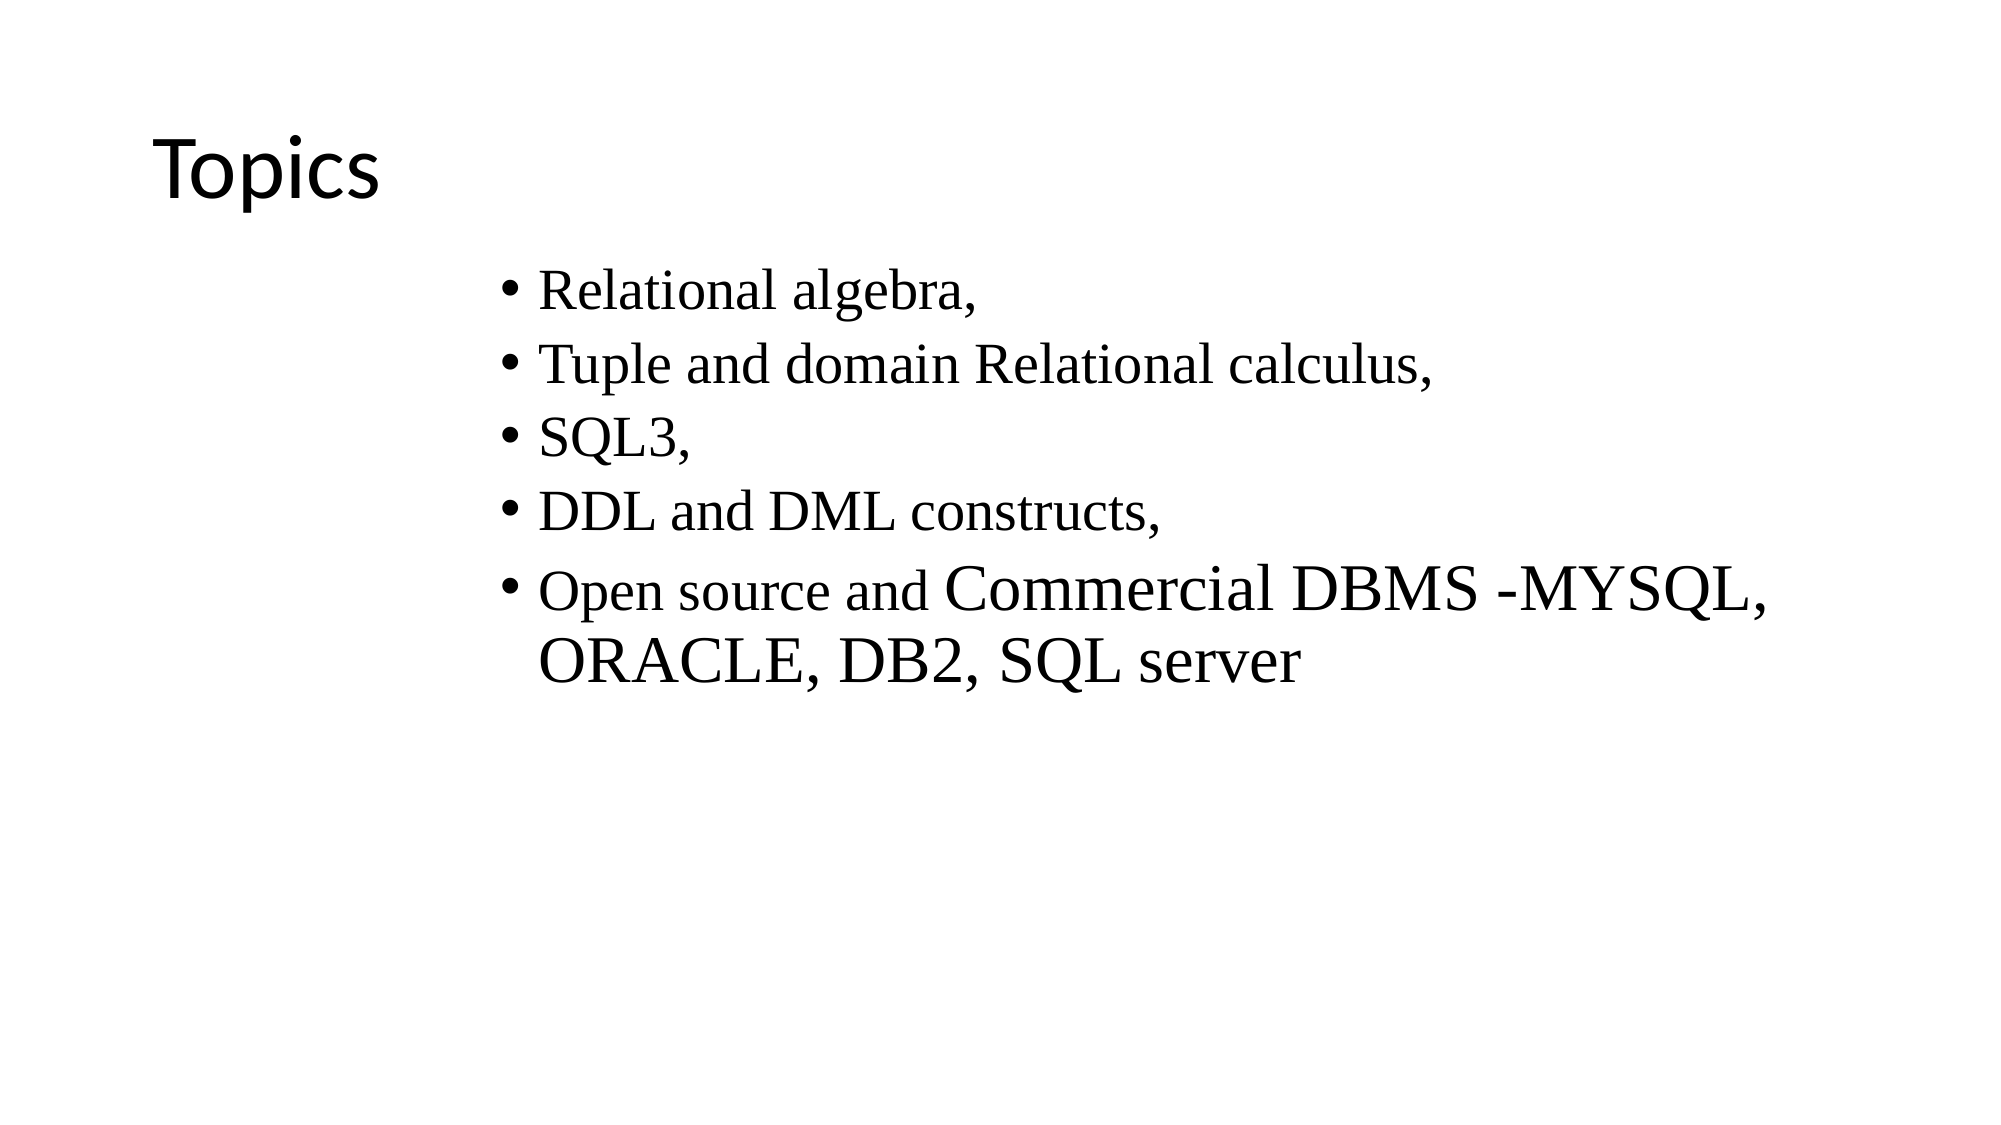

# Topics
Relational algebra,
Tuple and domain Relational calculus,
SQL3,
DDL and DML constructs,
Open source and Commercial DBMS -MYSQL, ORACLE, DB2, SQL server